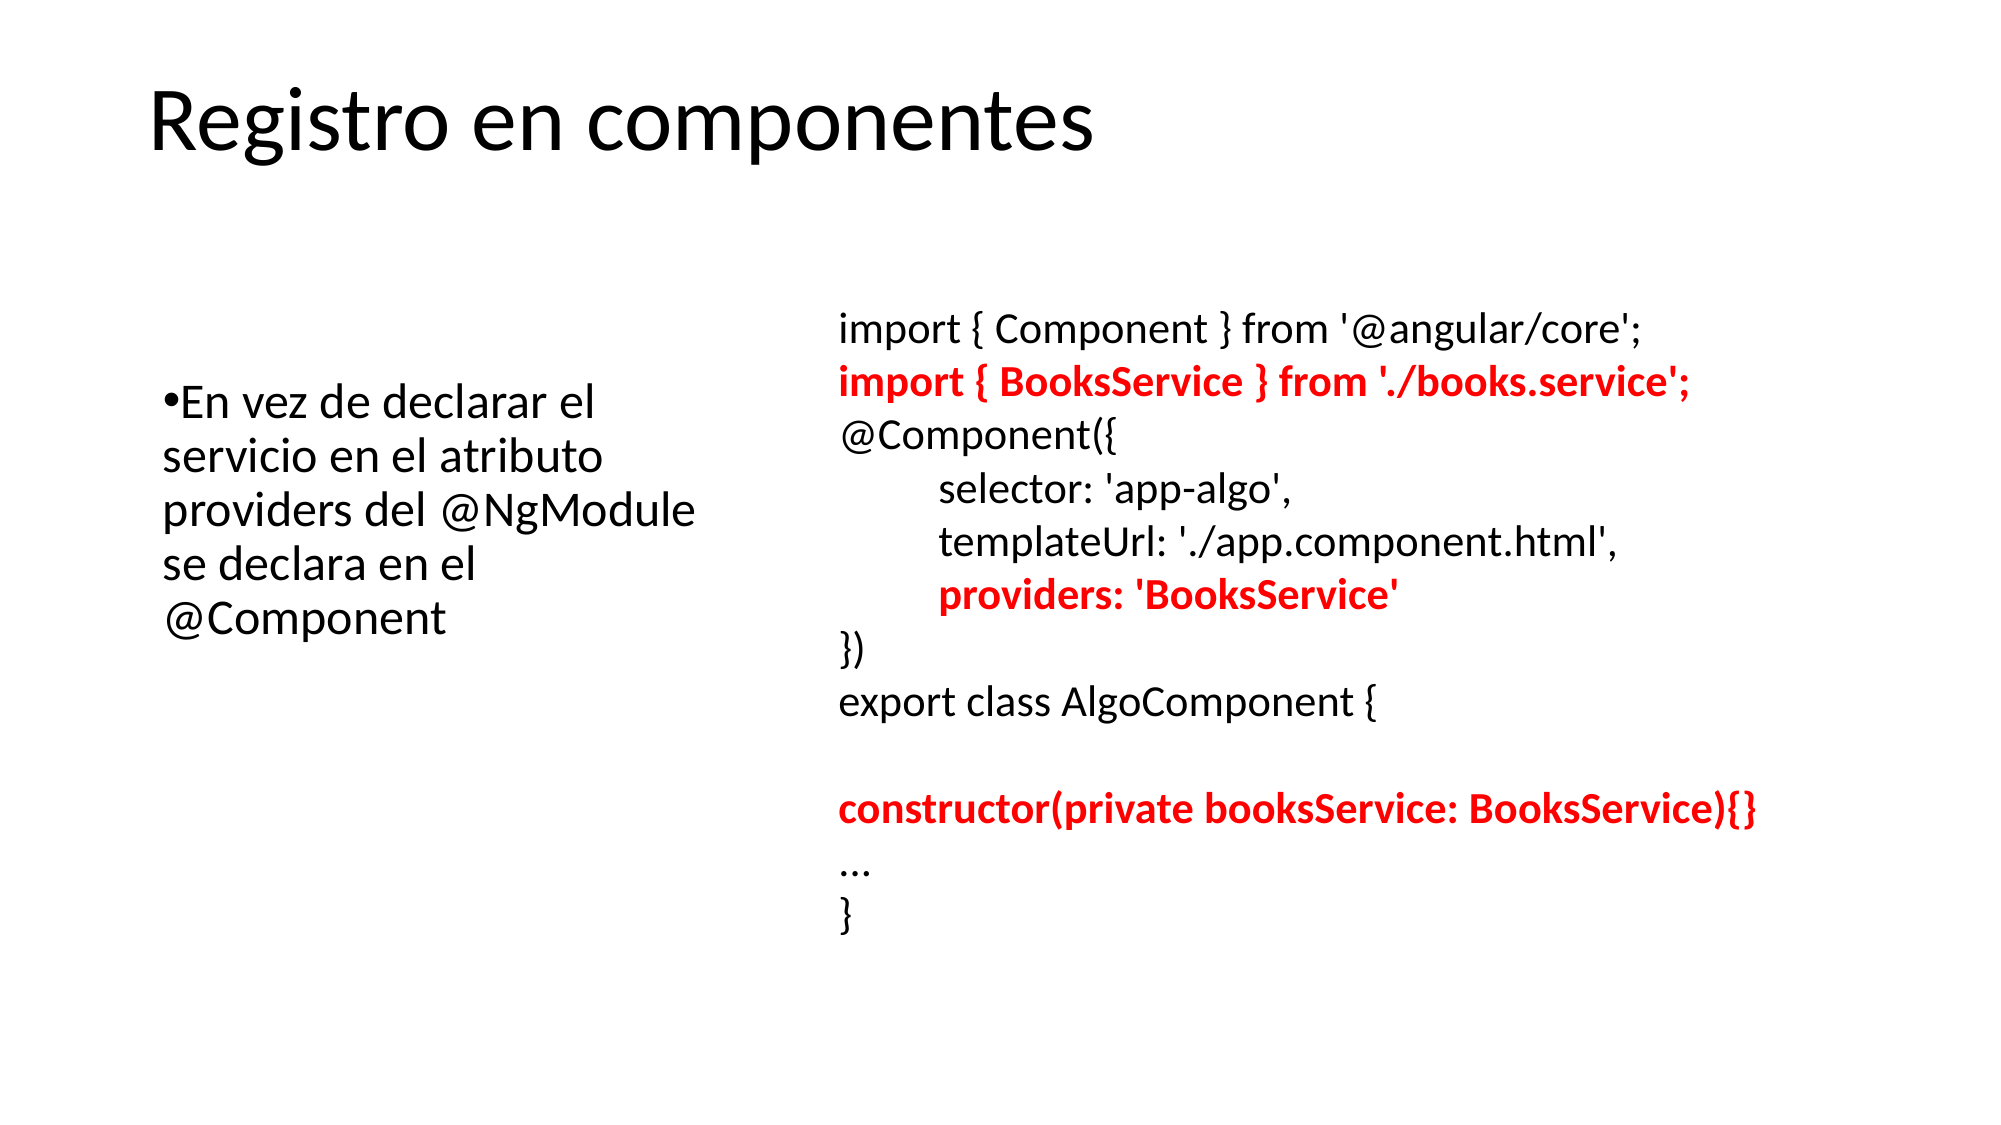

# Registro en componentes
import { Component } from '@angular/core';
import { BooksService } from './books.service';
@Component({
selector: 'app-algo',
templateUrl: './app.component.html',
providers: 'BooksService'
})
export class AlgoComponent {

constructor(private booksService: BooksService){}
...
}
En vez de declarar el servicio en el atributo providers del @NgModule se declara en el @Component